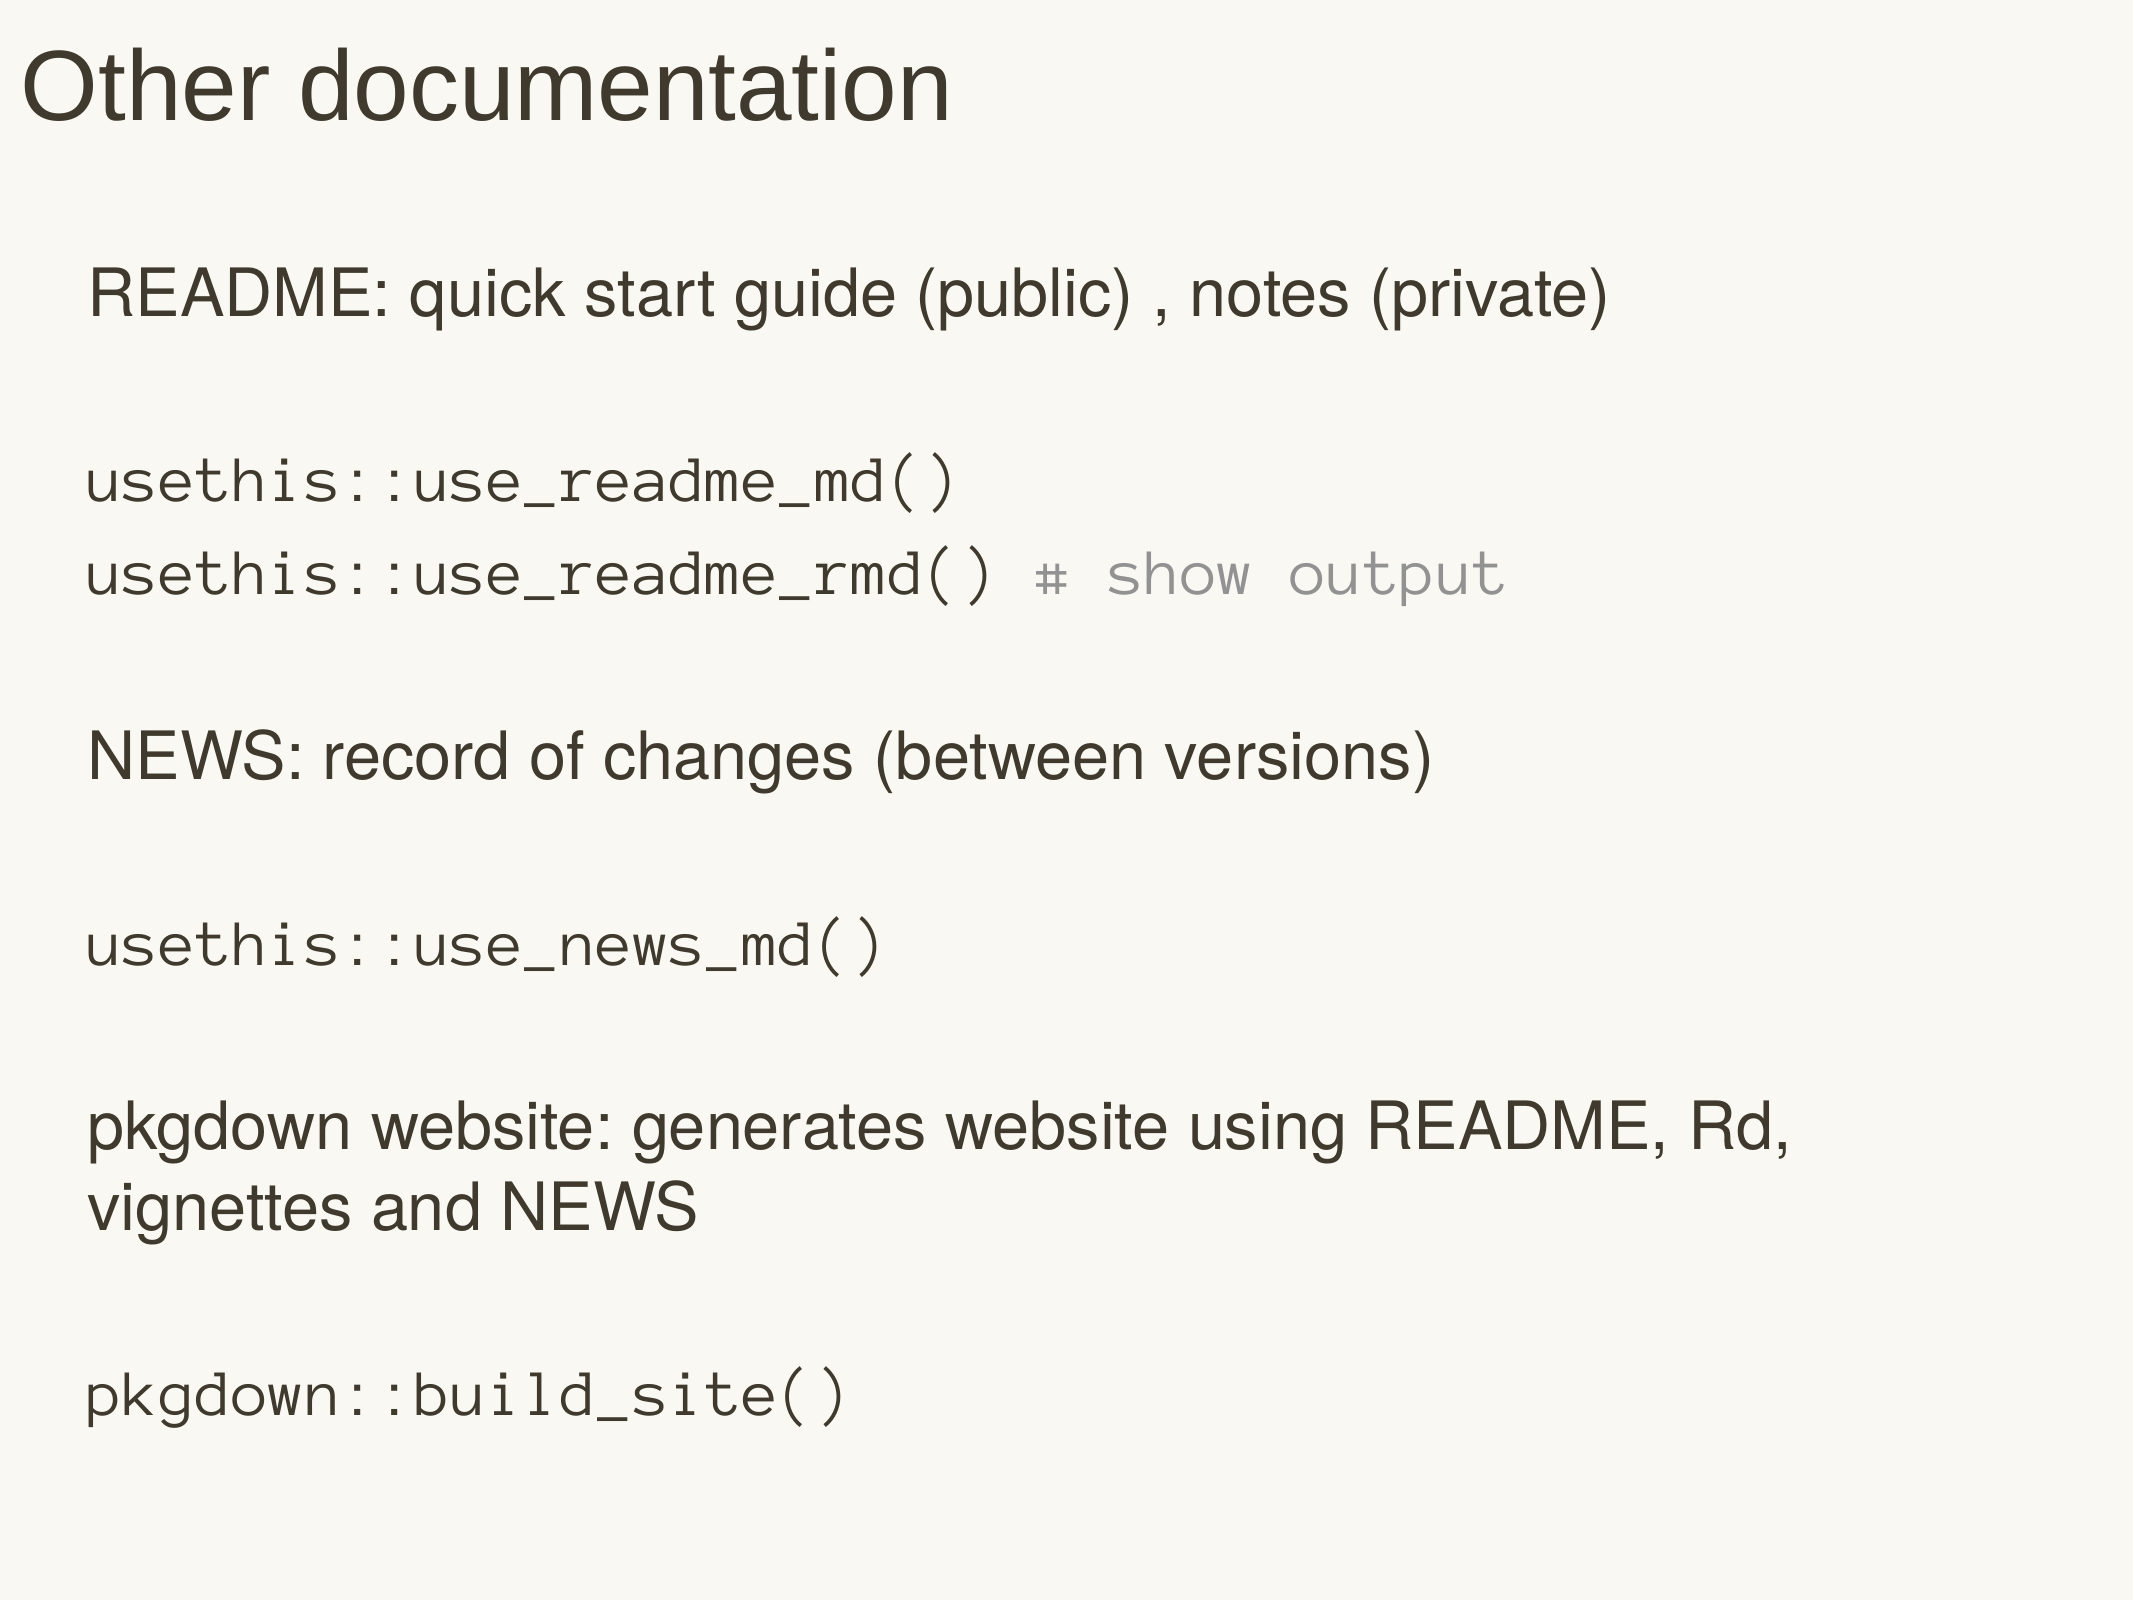

# Other documentation
README: quick start guide (public) , notes (private)

usethis::use_readme_md()
usethis::use_readme_rmd() # show output

NEWS: record of changes (between versions)

usethis::use_news_md()

pkgdown website: generates website using README, Rd, vignettes and NEWS

pkgdown::build_site()